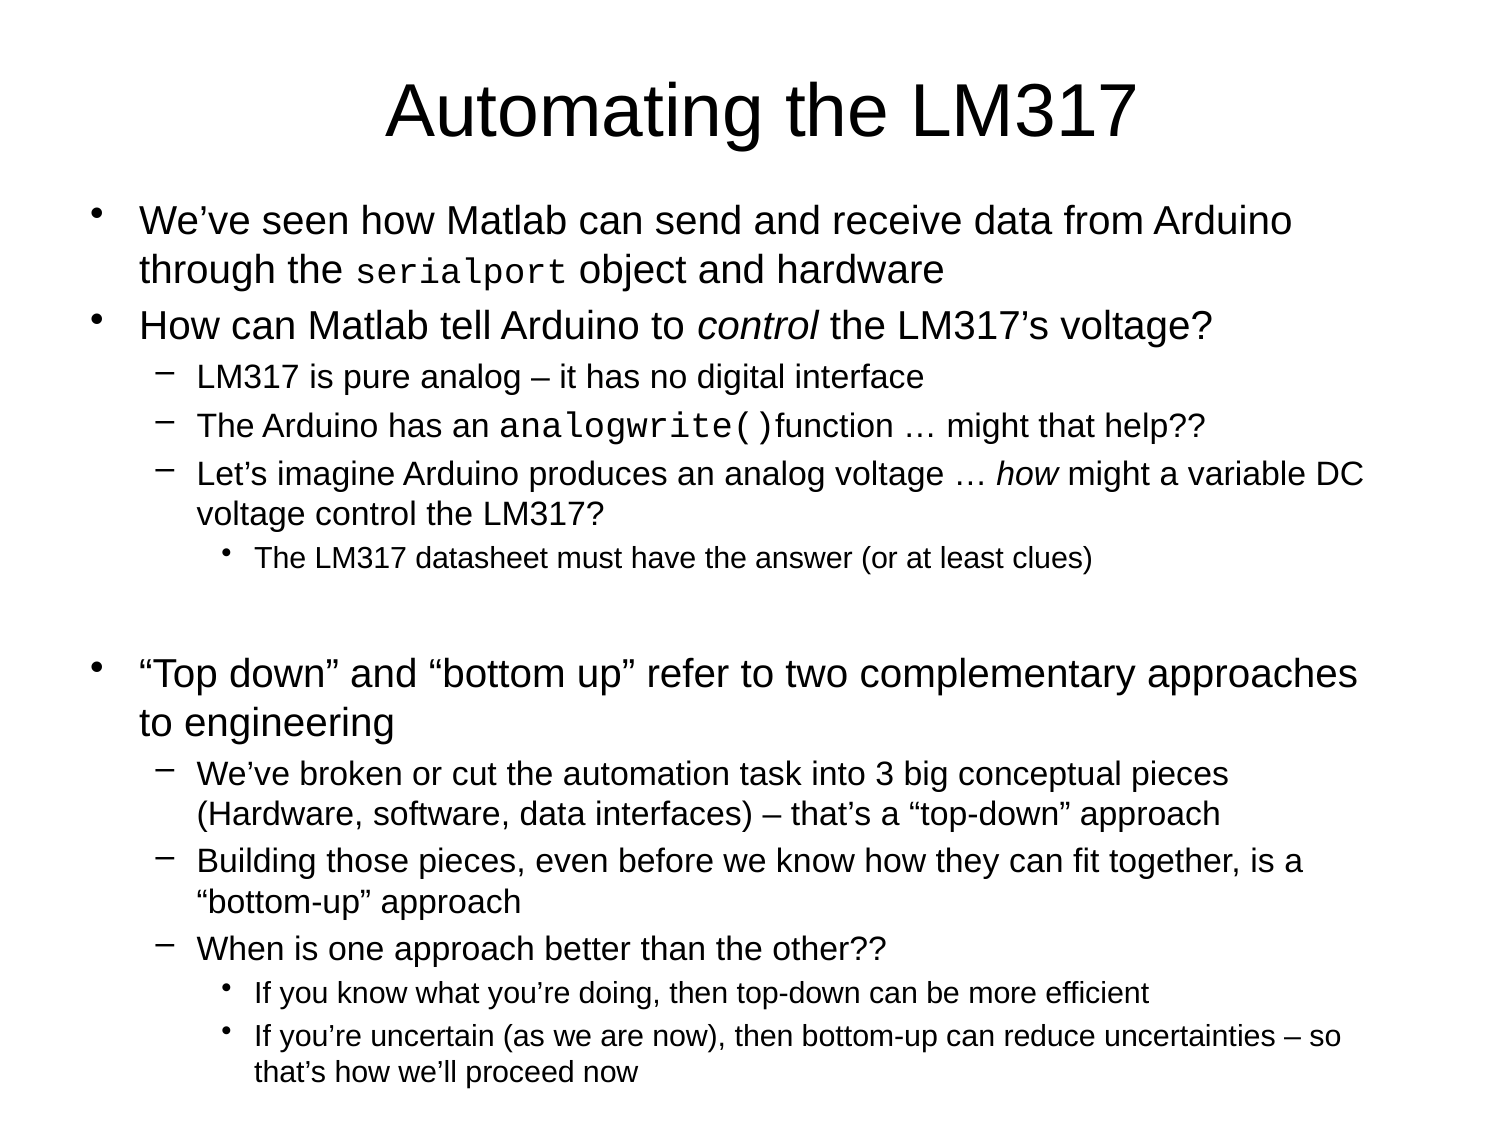

# Automating the LM317
We’ve seen how Matlab can send and receive data from Arduino through the serialport object and hardware
How can Matlab tell Arduino to control the LM317’s voltage?
LM317 is pure analog – it has no digital interface
The Arduino has an analogwrite()function … might that help??
Let’s imagine Arduino produces an analog voltage … how might a variable DC voltage control the LM317?
The LM317 datasheet must have the answer (or at least clues)

“Top down” and “bottom up” refer to two complementary approaches to engineering
We’ve broken or cut the automation task into 3 big conceptual pieces (Hardware, software, data interfaces) – that’s a “top-down” approach
Building those pieces, even before we know how they can fit together, is a “bottom-up” approach
When is one approach better than the other??
If you know what you’re doing, then top-down can be more efficient
If you’re uncertain (as we are now), then bottom-up can reduce uncertainties – so that’s how we’ll proceed now